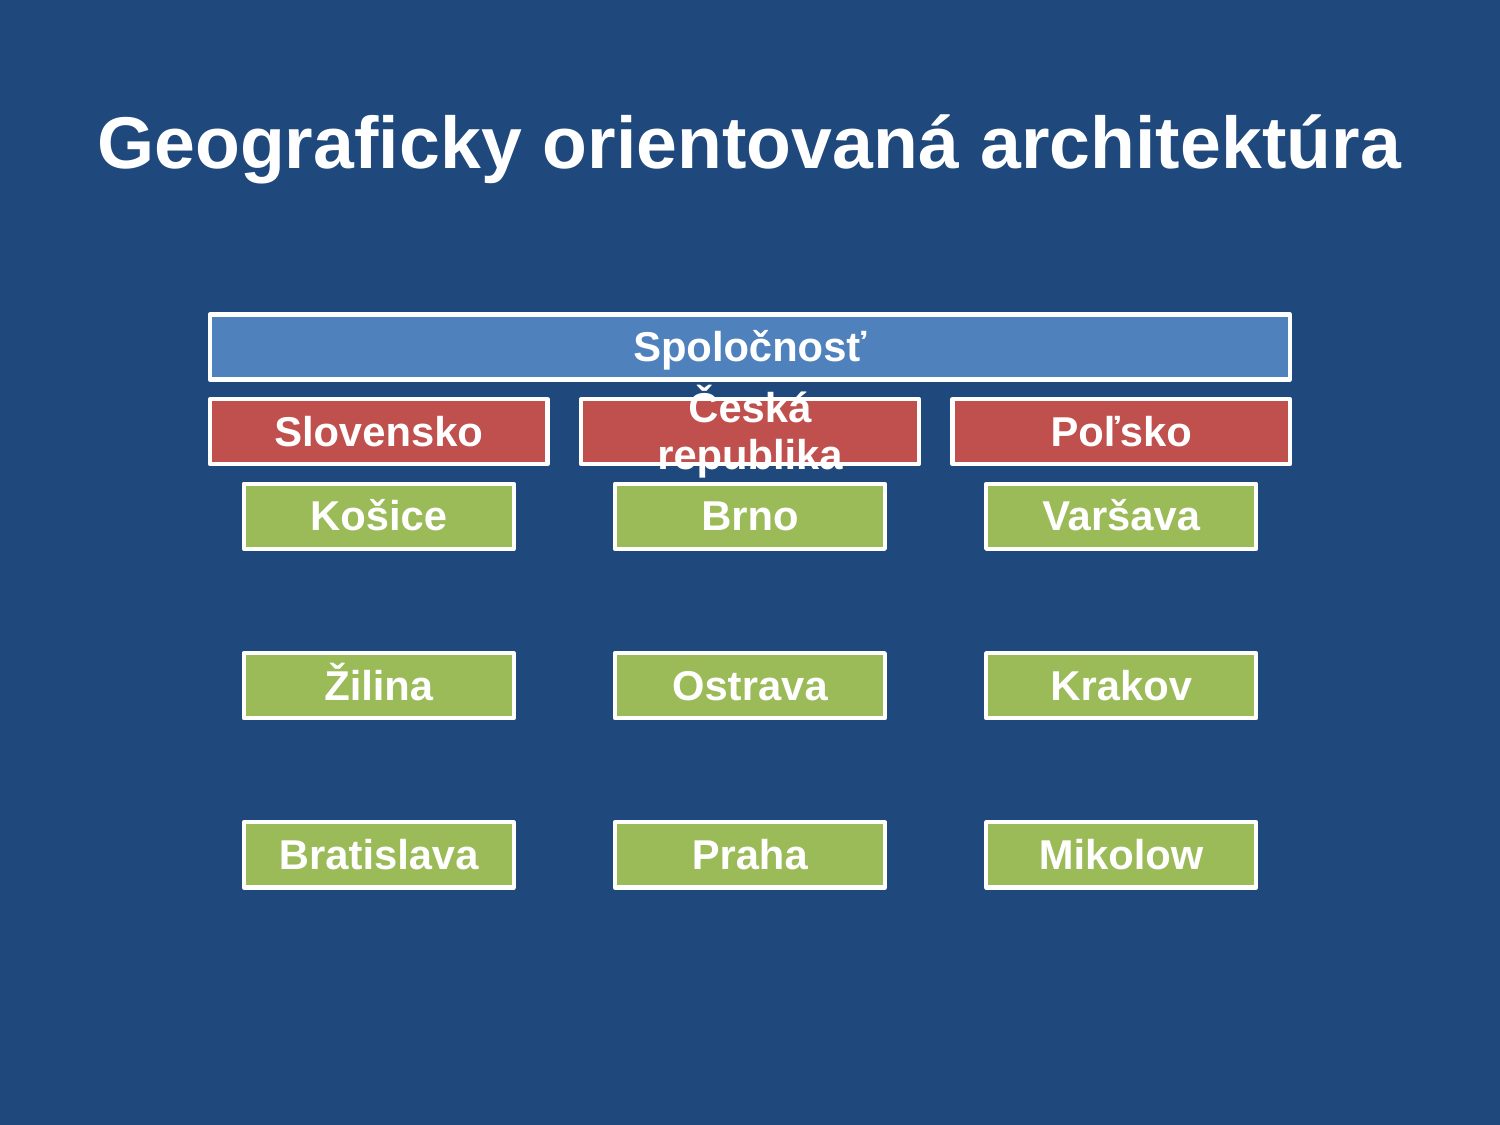

# Geograficky orientovaná architektúra
Spoločnosť
Poľsko
Česká republika
Slovensko
Košice
Žilina
Bratislava
Brno
Ostrava
Praha
Varšava
Krakov
Mikolow